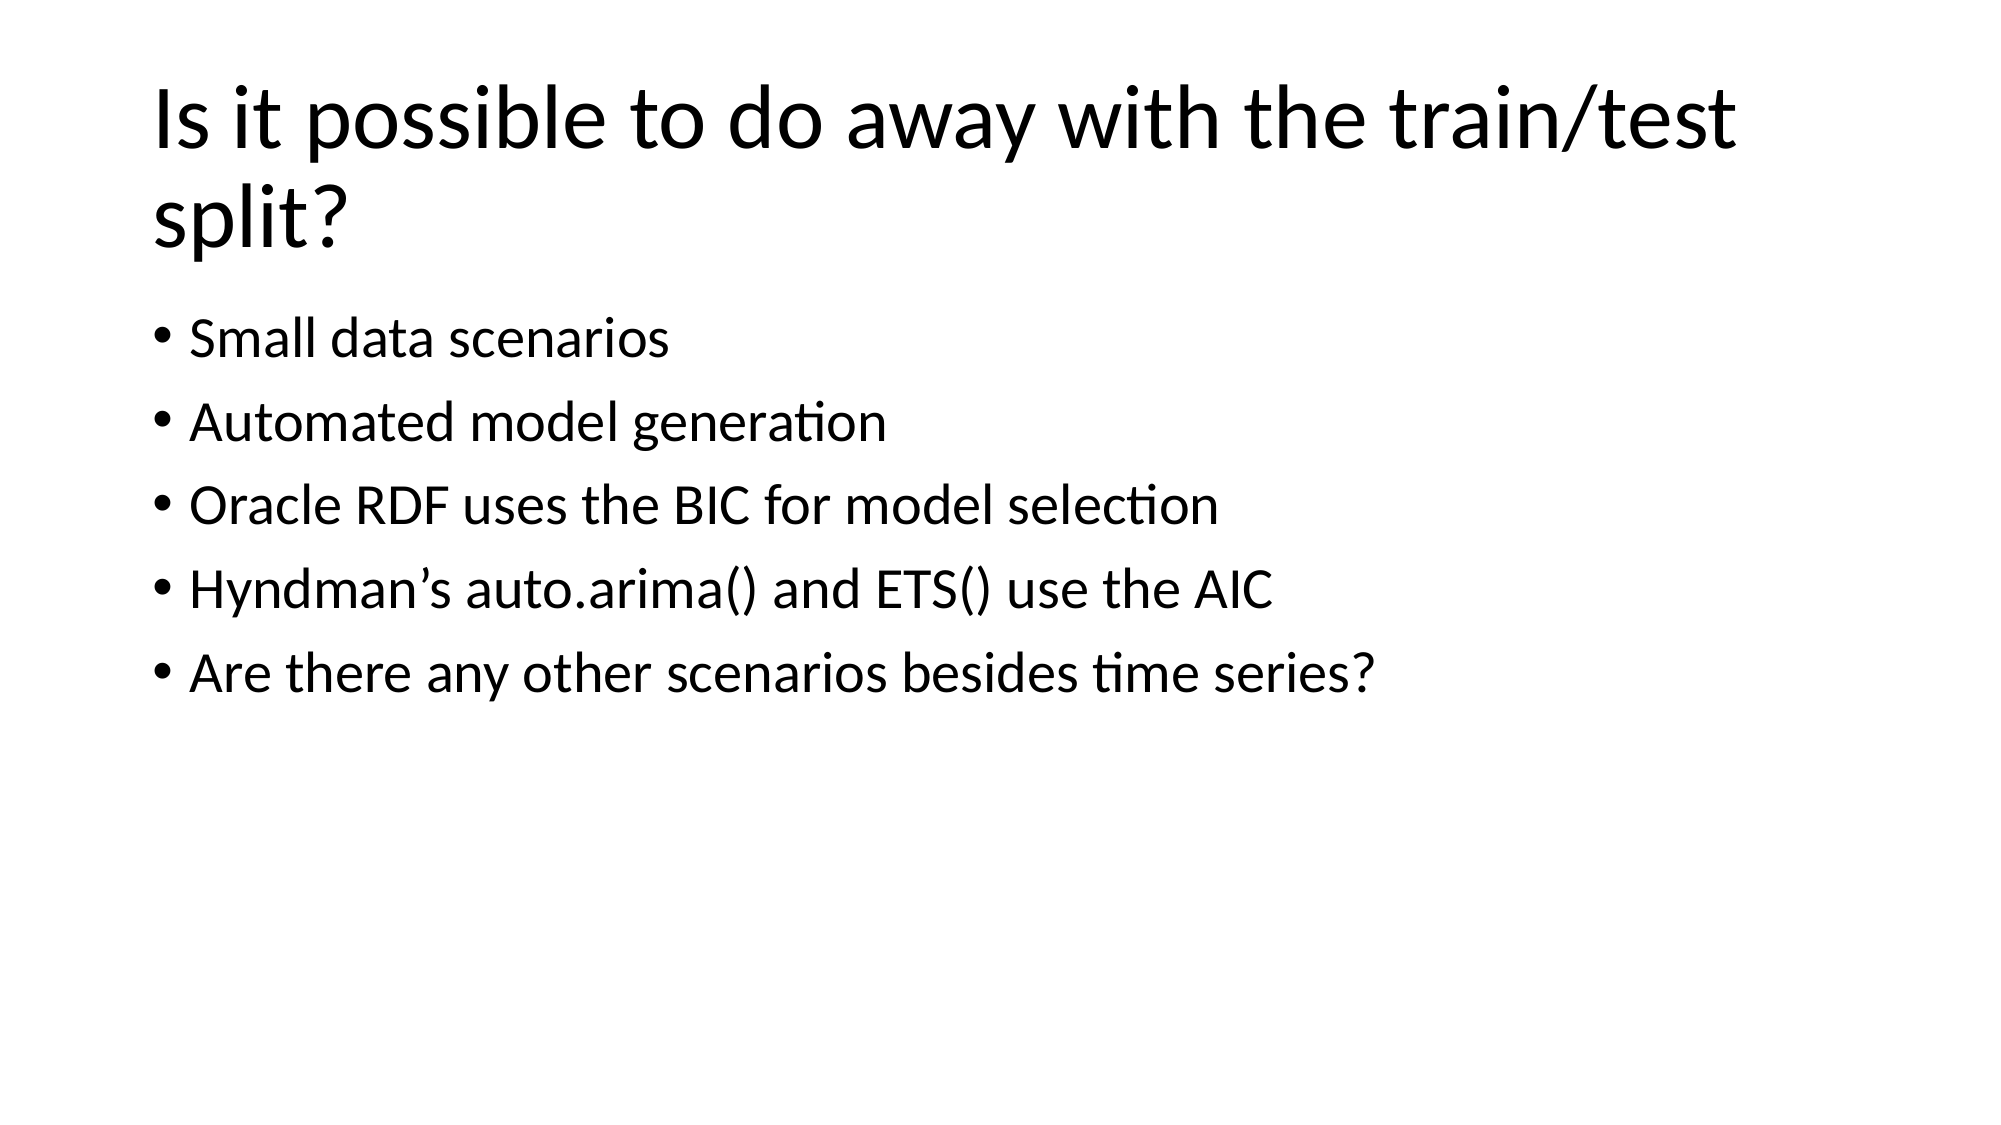

# Is it possible to do away with the train/test split?
Small data scenarios
Automated model generation
Oracle RDF uses the BIC for model selection
Hyndman’s auto.arima() and ETS() use the AIC
Are there any other scenarios besides time series?